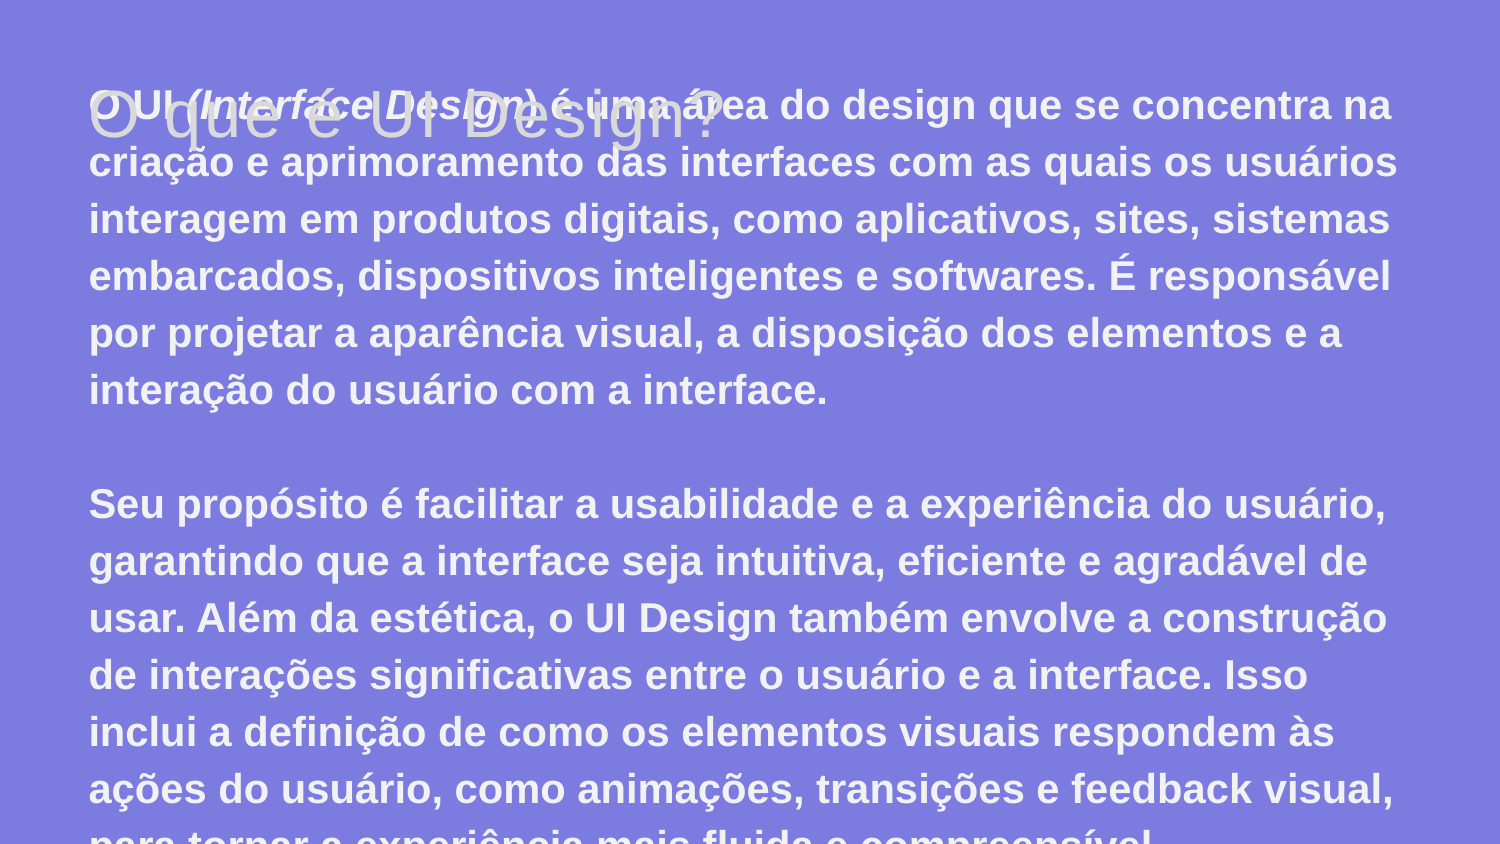

O que é UI Design?
# O UI (Interface Design) é uma área do design que se concentra na criação e aprimoramento das interfaces com as quais os usuários interagem em produtos digitais, como aplicativos, sites, sistemas embarcados, dispositivos inteligentes e softwares. É responsável por projetar a aparência visual, a disposição dos elementos e a interação do usuário com a interface. Seu propósito é facilitar a usabilidade e a experiência do usuário, garantindo que a interface seja intuitiva, eficiente e agradável de usar. Além da estética, o UI Design também envolve a construção de interações significativas entre o usuário e a interface. Isso inclui a definição de como os elementos visuais respondem às ações do usuário, como animações, transições e feedback visual, para tornar a experiência mais fluida e compreensível.